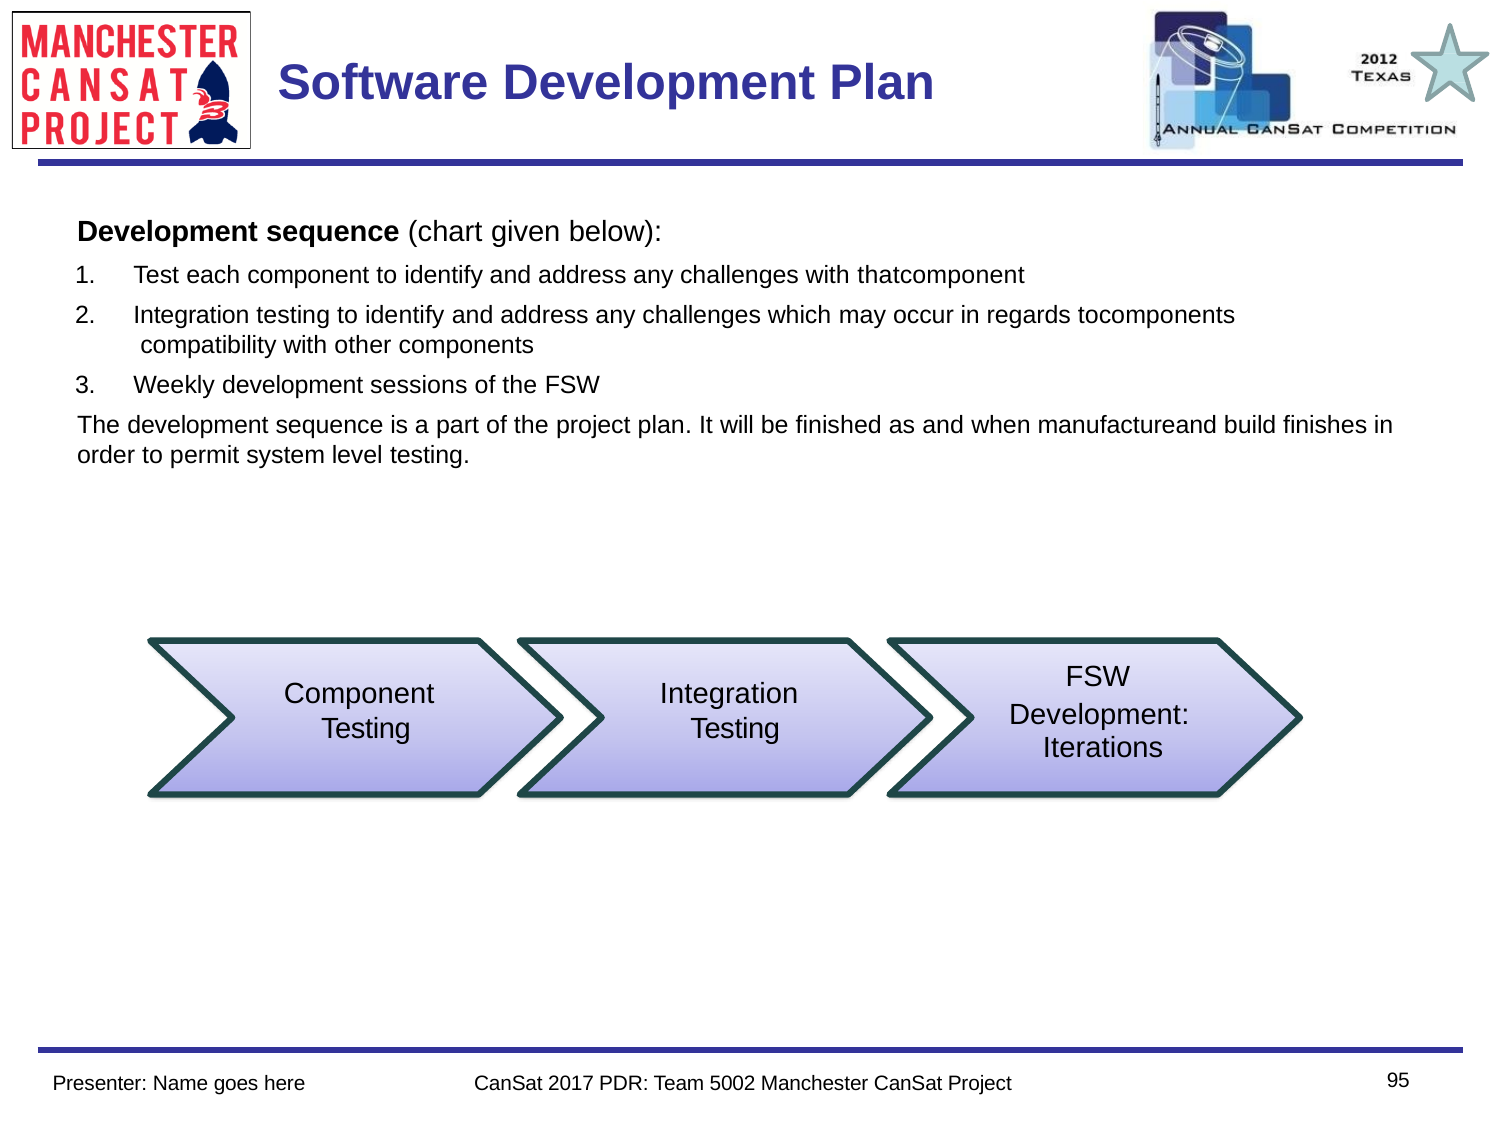

Team Logo
Here
(If You Want)

# Software Development Plan

Development sequence (chart given below):
Test each component to identify and address any challenges with thatcomponent
Integration testing to identify and address any challenges which may occur in regards tocomponents  compatibility with other components
Weekly development sessions of the FSW
The development sequence is a part of the project plan. It will be finished as and when manufactureand build finishes in  order to permit system level testing.

FSW
Development:  Iterations
Component  Testing
Integration  Testing
95
Presenter: Name goes here
CanSat 2017 PDR: Team 5002 Manchester CanSat Project